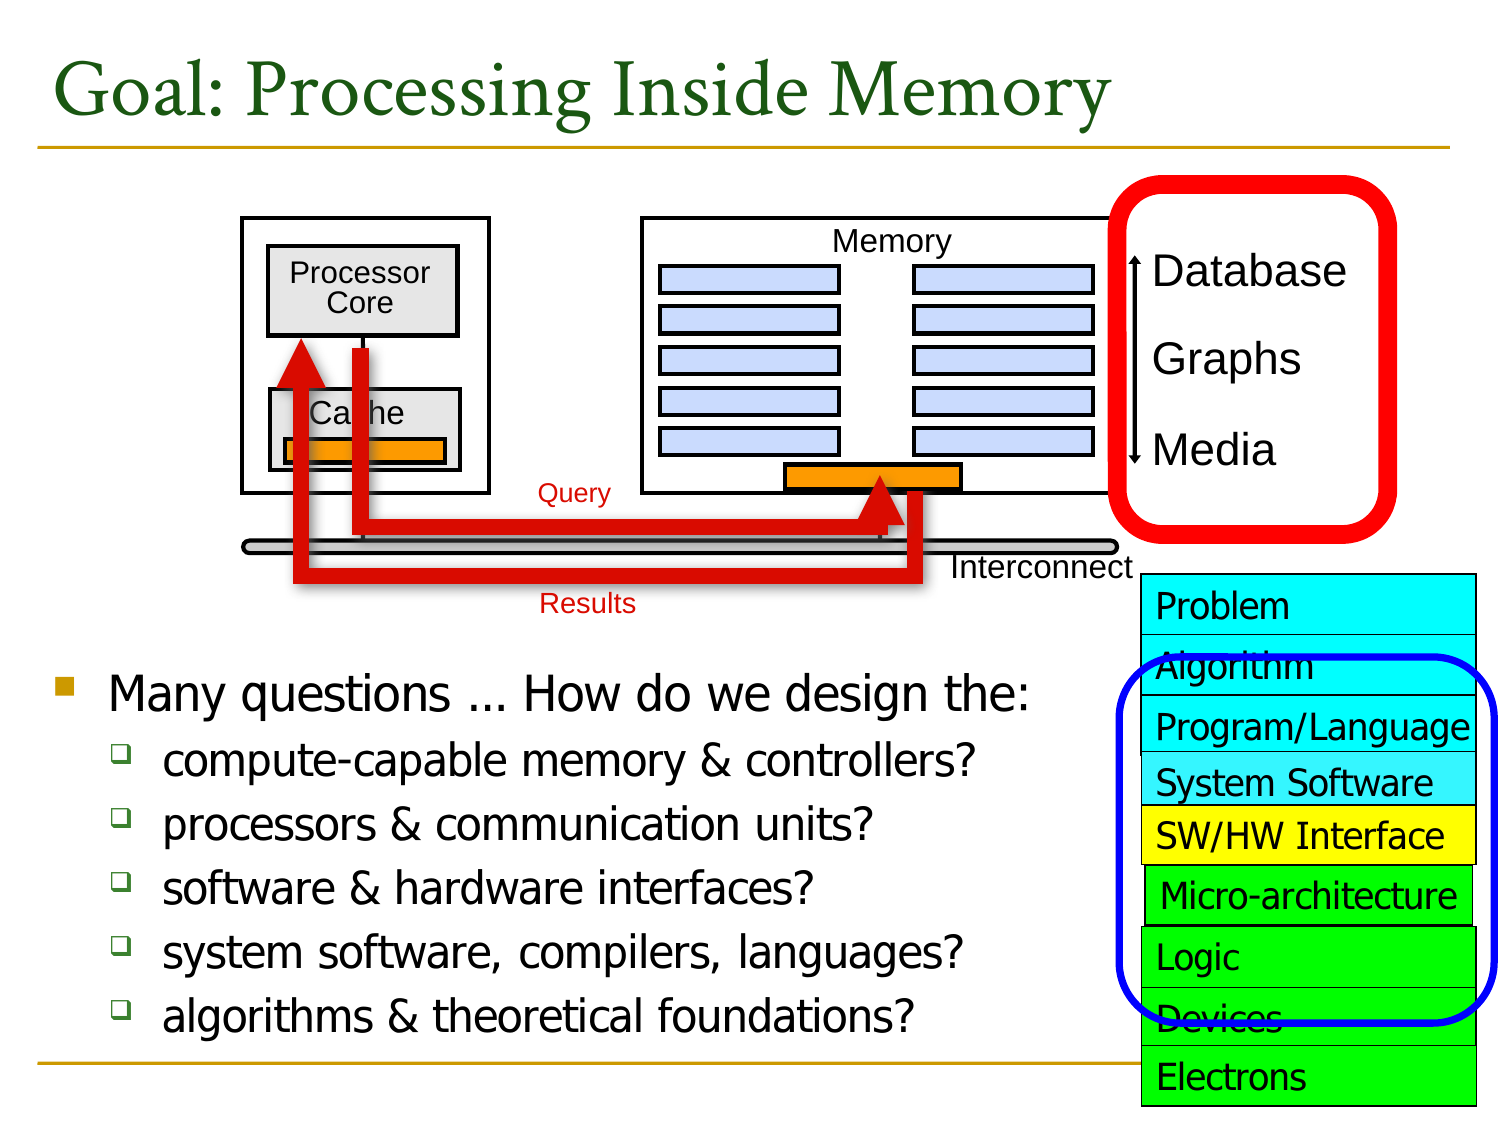

# Goal: Processing Inside Memory

Many questions … How do we design the:
compute-capable memory & controllers?
processors & communication units?
software & hardware interfaces?
system software, compilers, languages?
algorithms & theoretical foundations?

 Memory

Database

Graphs

Media

Processor
Core

Query

Cache

 Interconnect
Problem
Results
Algorithm

Program/Language
System Software
SW/HW Interface
Micro-architecture
Logic

Devices
Electrons